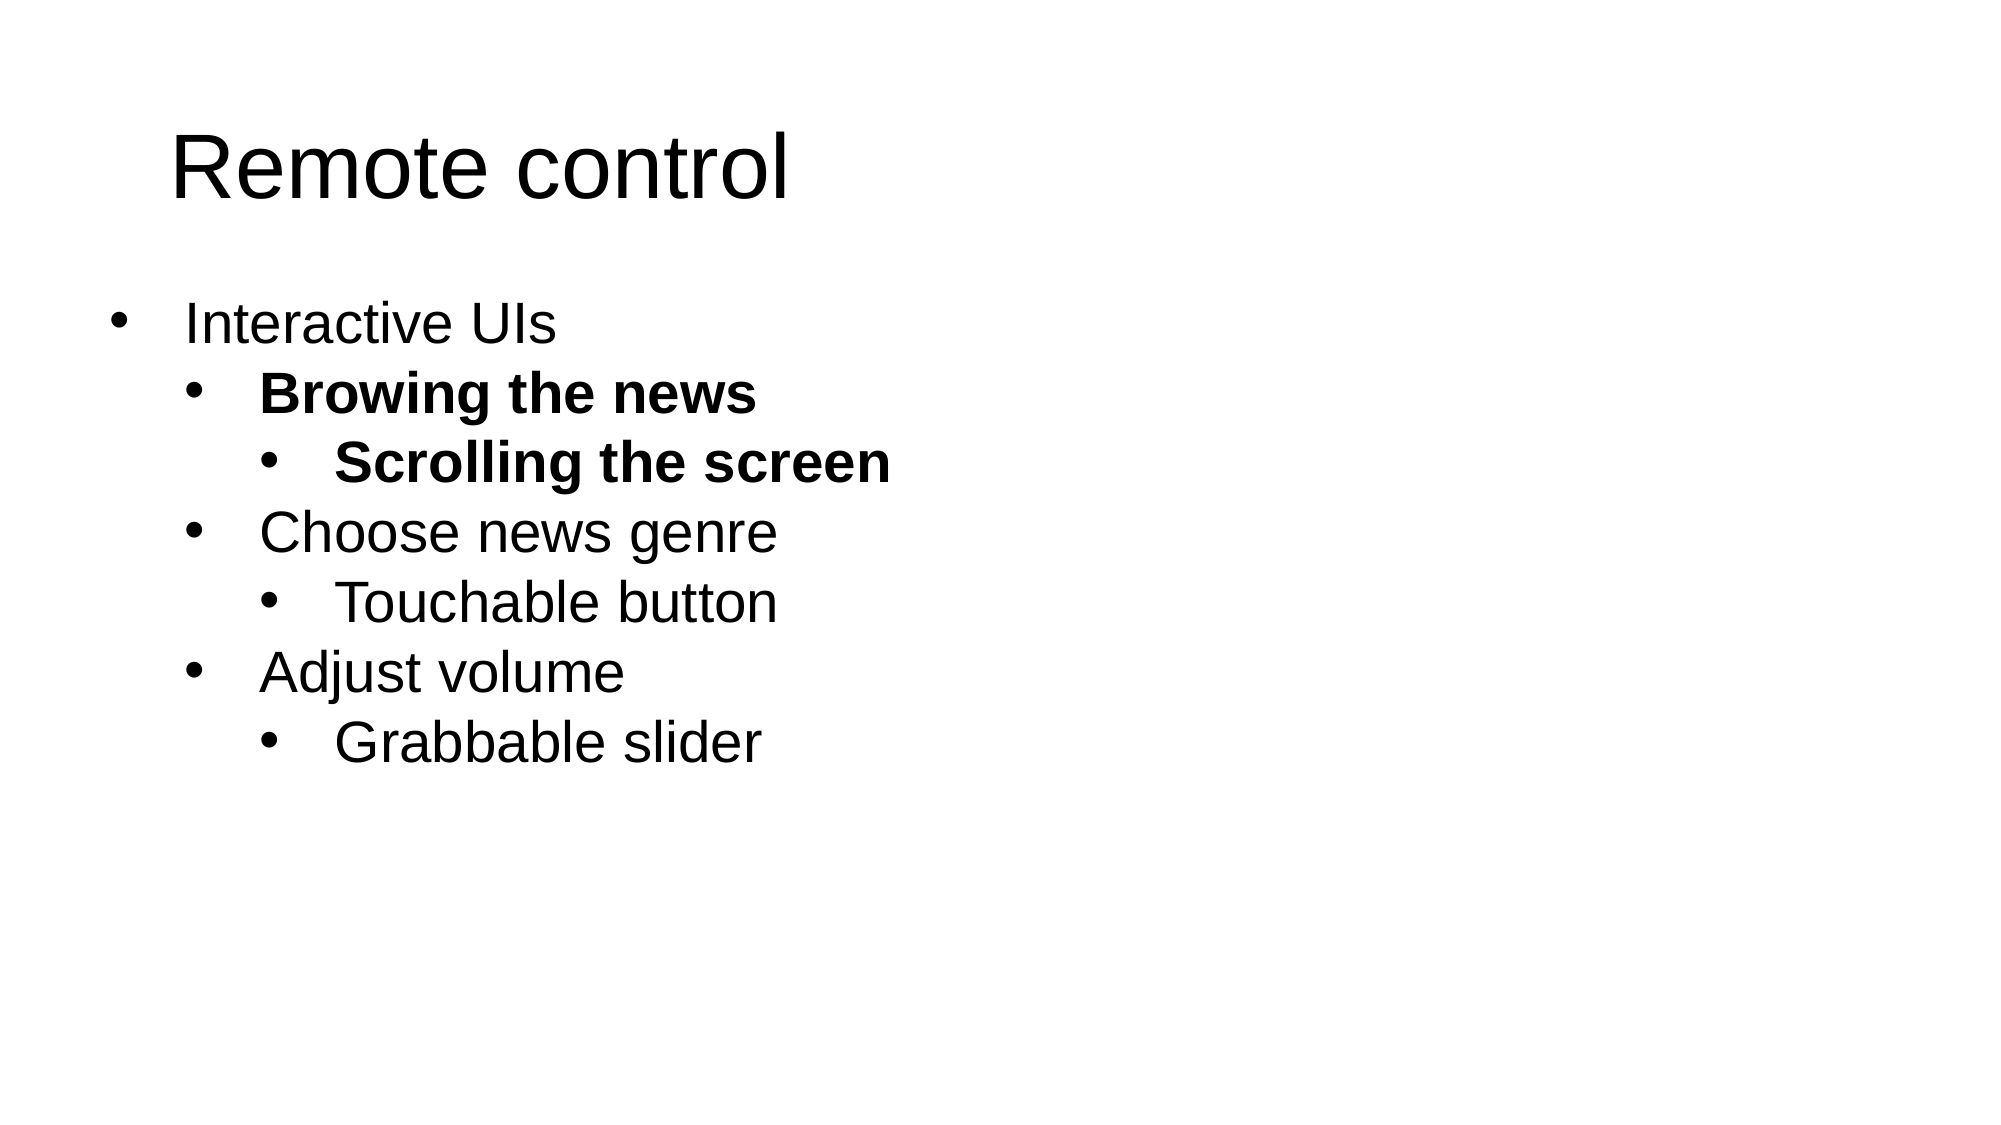

# Remote control
Interactive UIs
Browing the news
Scrolling the screen
Choose news genre
Touchable button
Adjust volume
Grabbable slider